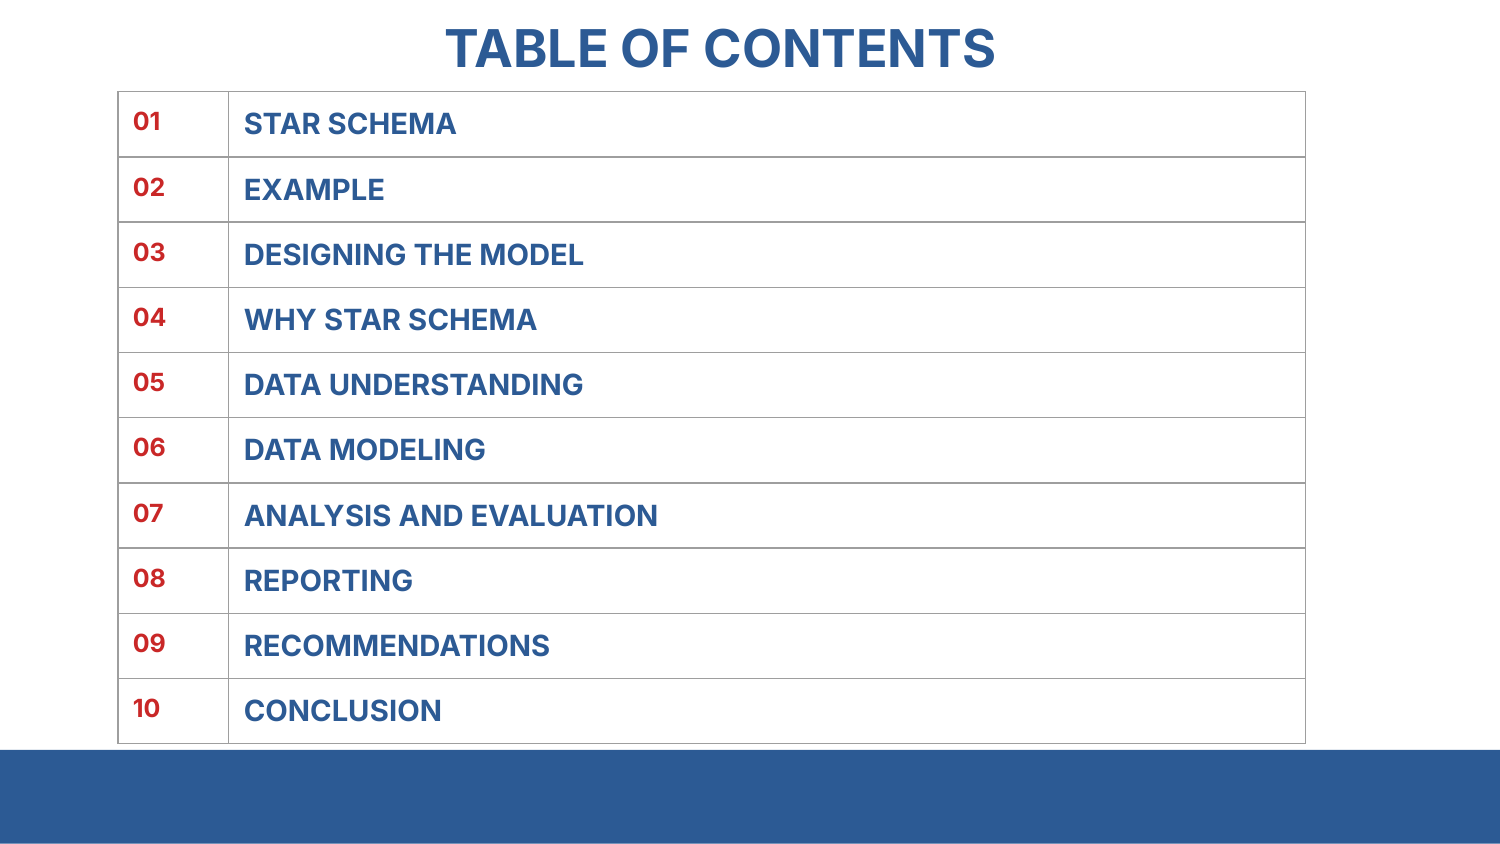

TABLE OF CONTENTS
| 01 | STAR SCHEMA |
| --- | --- |
| 02 | EXAMPLE |
| 03 | DESIGNING THE MODEL |
| 04 | WHY STAR SCHEMA |
| 05 | DATA UNDERSTANDING |
| 06 | DATA MODELING |
| 07 | ANALYSIS AND EVALUATION |
| 08 | REPORTING |
| 09 | RECOMMENDATIONS |
| 10 | CONCLUSION |